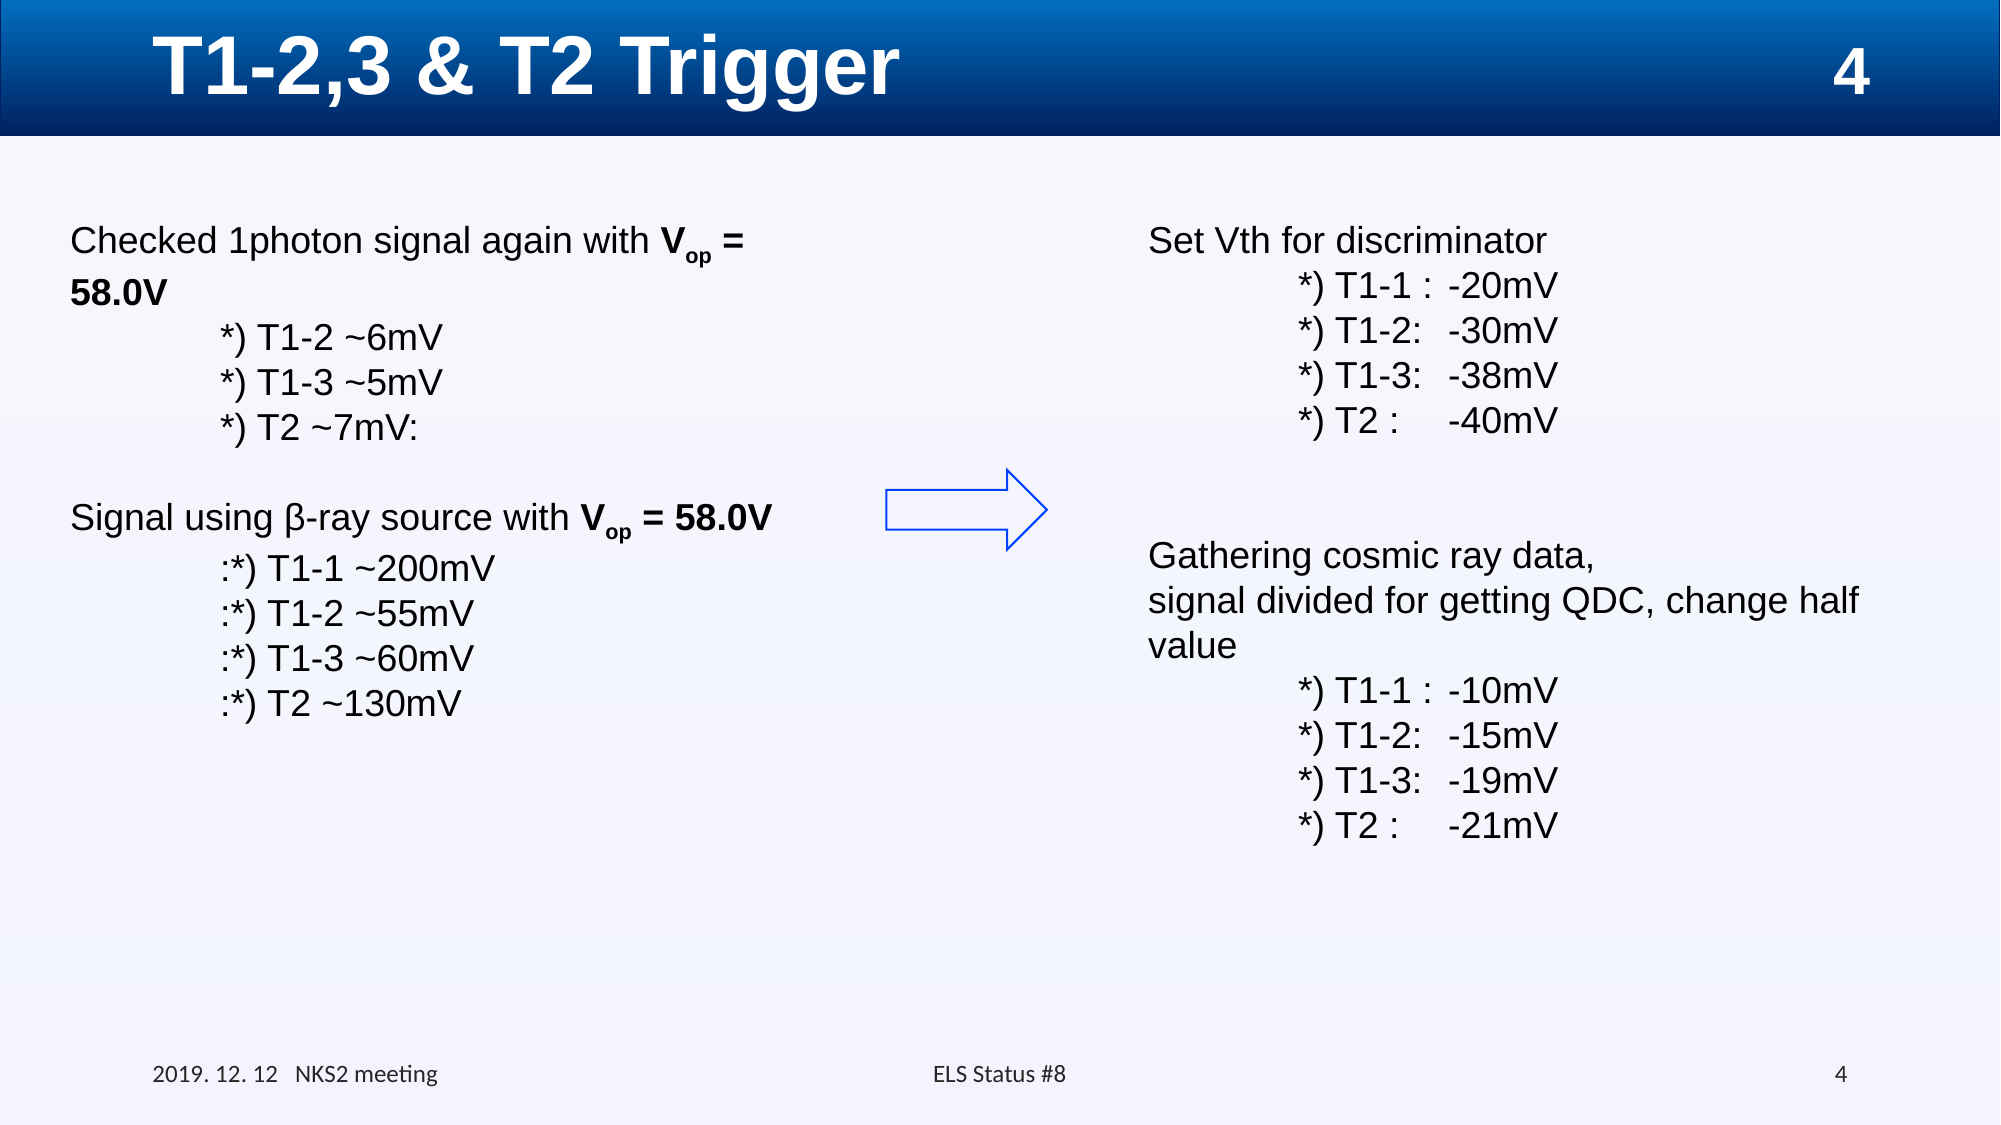

# T1-2,3 & T2 Trigger
Checked 1photon signal again with Vop = 58.0V
	*) T1-2 ~6mV
	*) T1-3 ~5mV
	*) T2 ~7mV:

Signal using β-ray source with Vop = 58.0V
	:*) T1-1 ~200mV
	:*) T1-2 ~55mV
	:*) T1-3 ~60mV
	:*) T2 ~130mV

Set Vth for discriminator
	*) T1-1 :	-20mV
	*) T1-2:	-30mV
	*) T1-3: 	-38mV
	*) T2 :	-40mV

Gathering cosmic ray data,
signal divided for getting QDC, change half value
	*) T1-1 :	-10mV
	*) T1-2:	-15mV
	*) T1-3: 	-19mV
	*) T2 :	-21mV

2019. 12. 12   NKS2 meeting
ELS Status #8
4